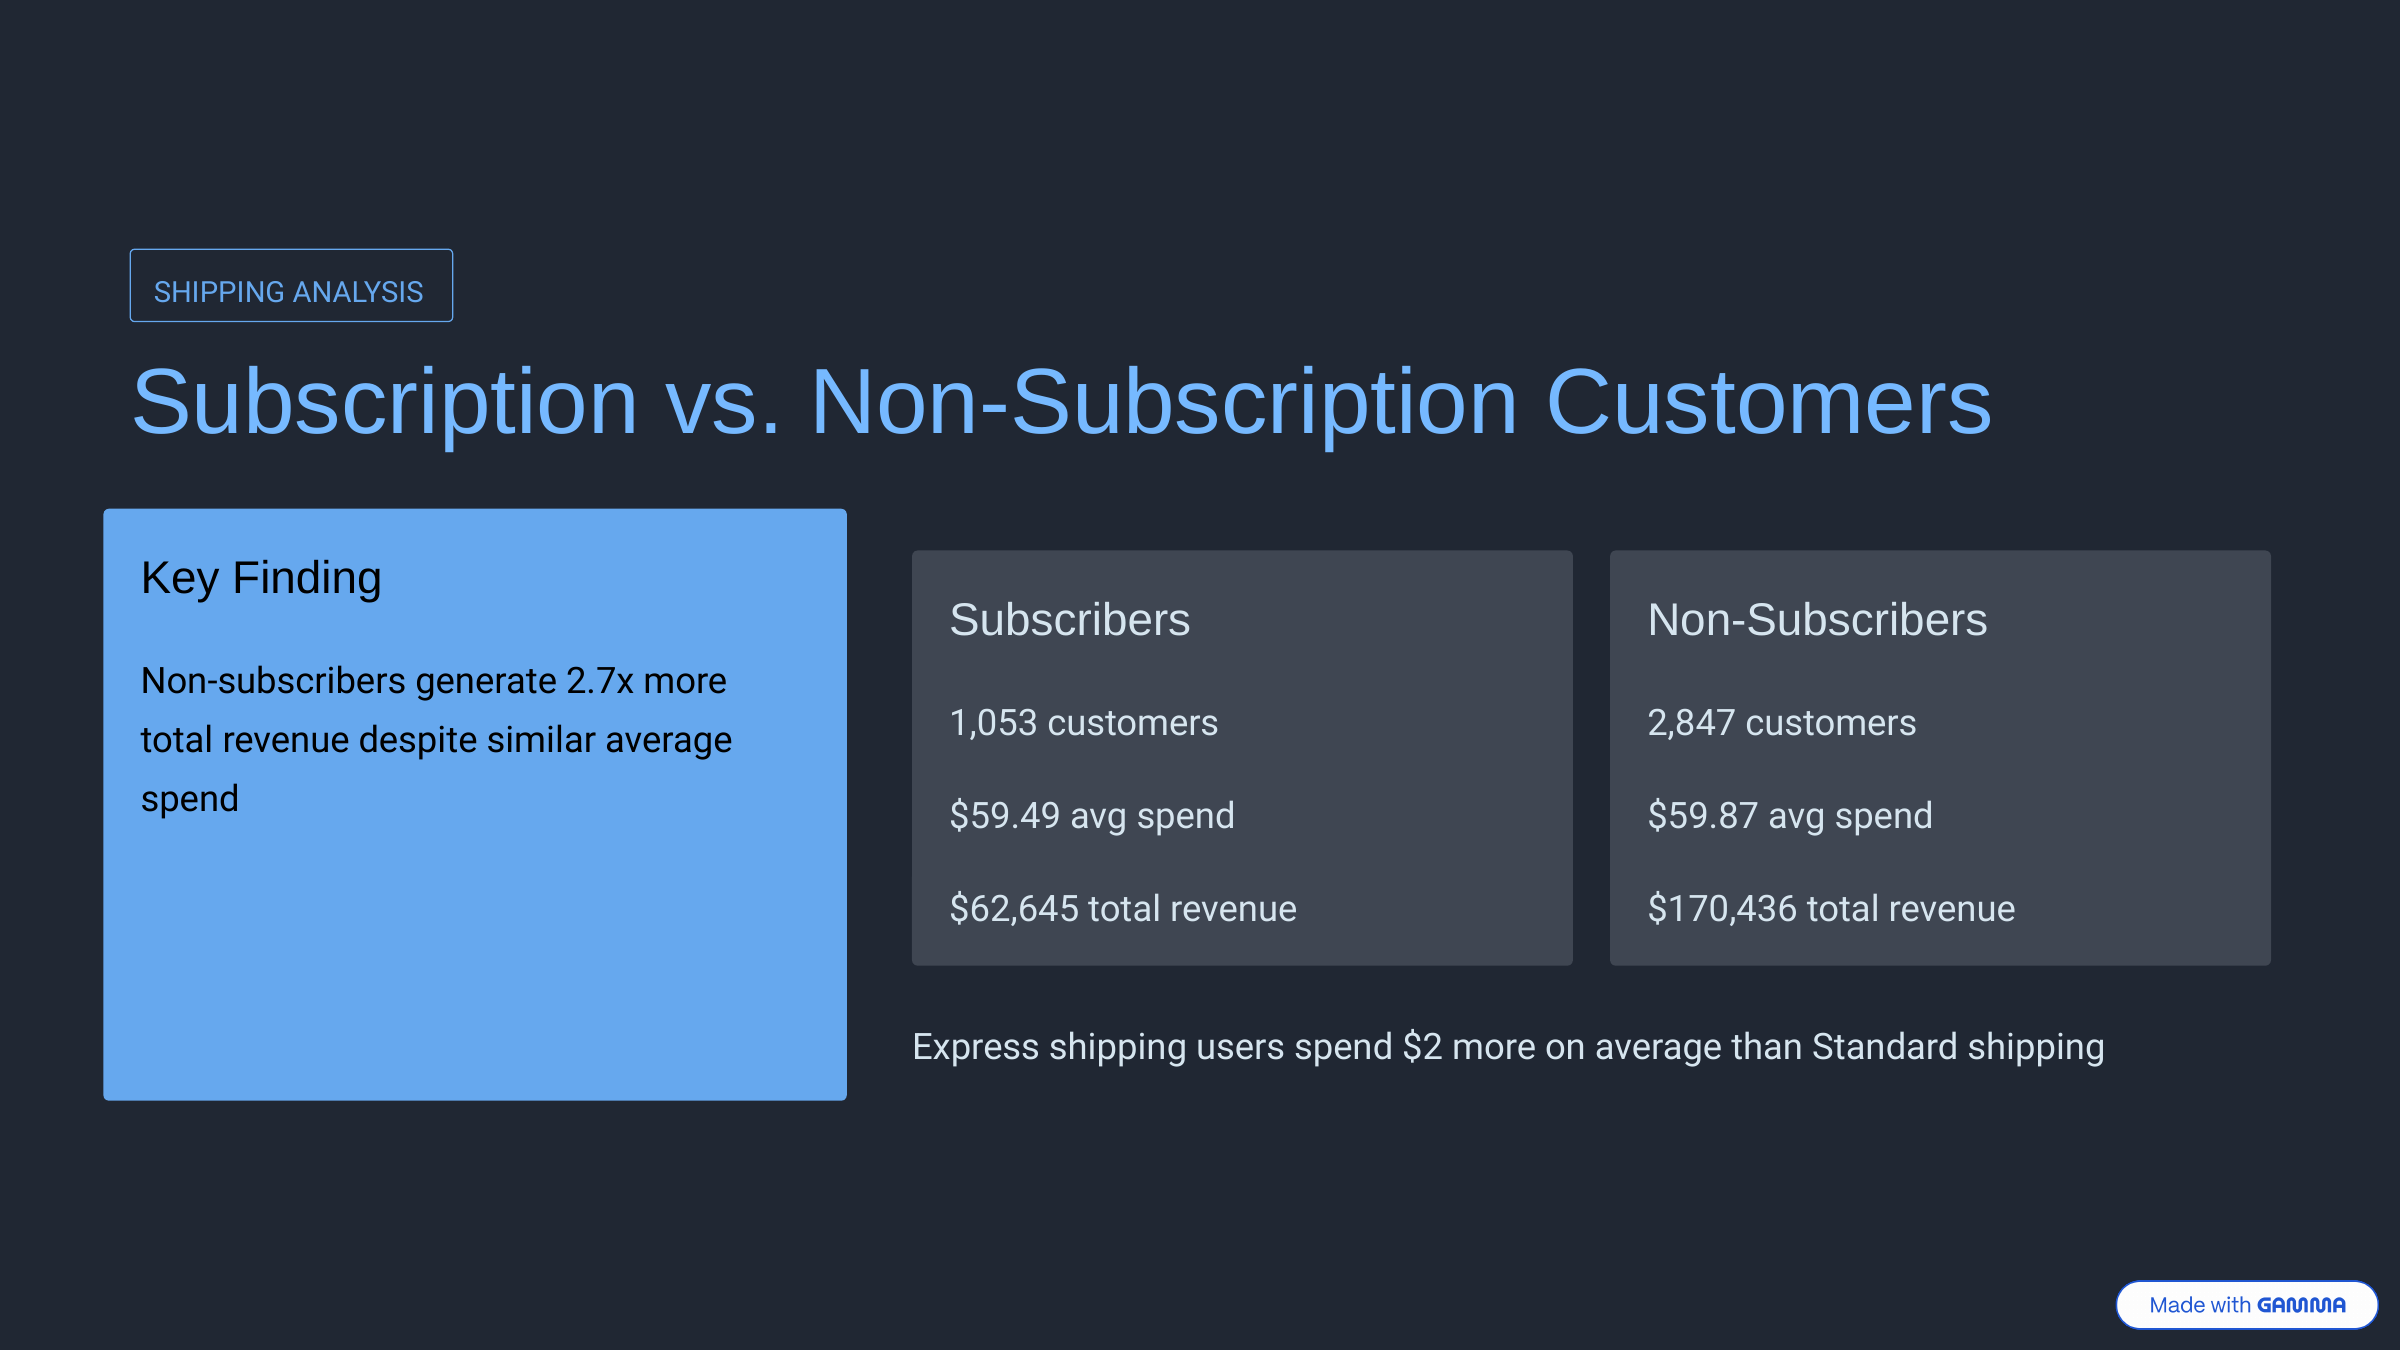

SHIPPING ANALYSIS
Subscription vs. Non-Subscription Customers

Key Finding

Subscribers
Non-Subscribers
Non-subscribers generate 2.7x more total revenue despite similar average spend
1,053 customers
2,847 customers
$59.49 avg spend
$59.87 avg spend
$62,645 total revenue
$170,436 total revenue
Express shipping users spend $2 more on average than Standard shipping